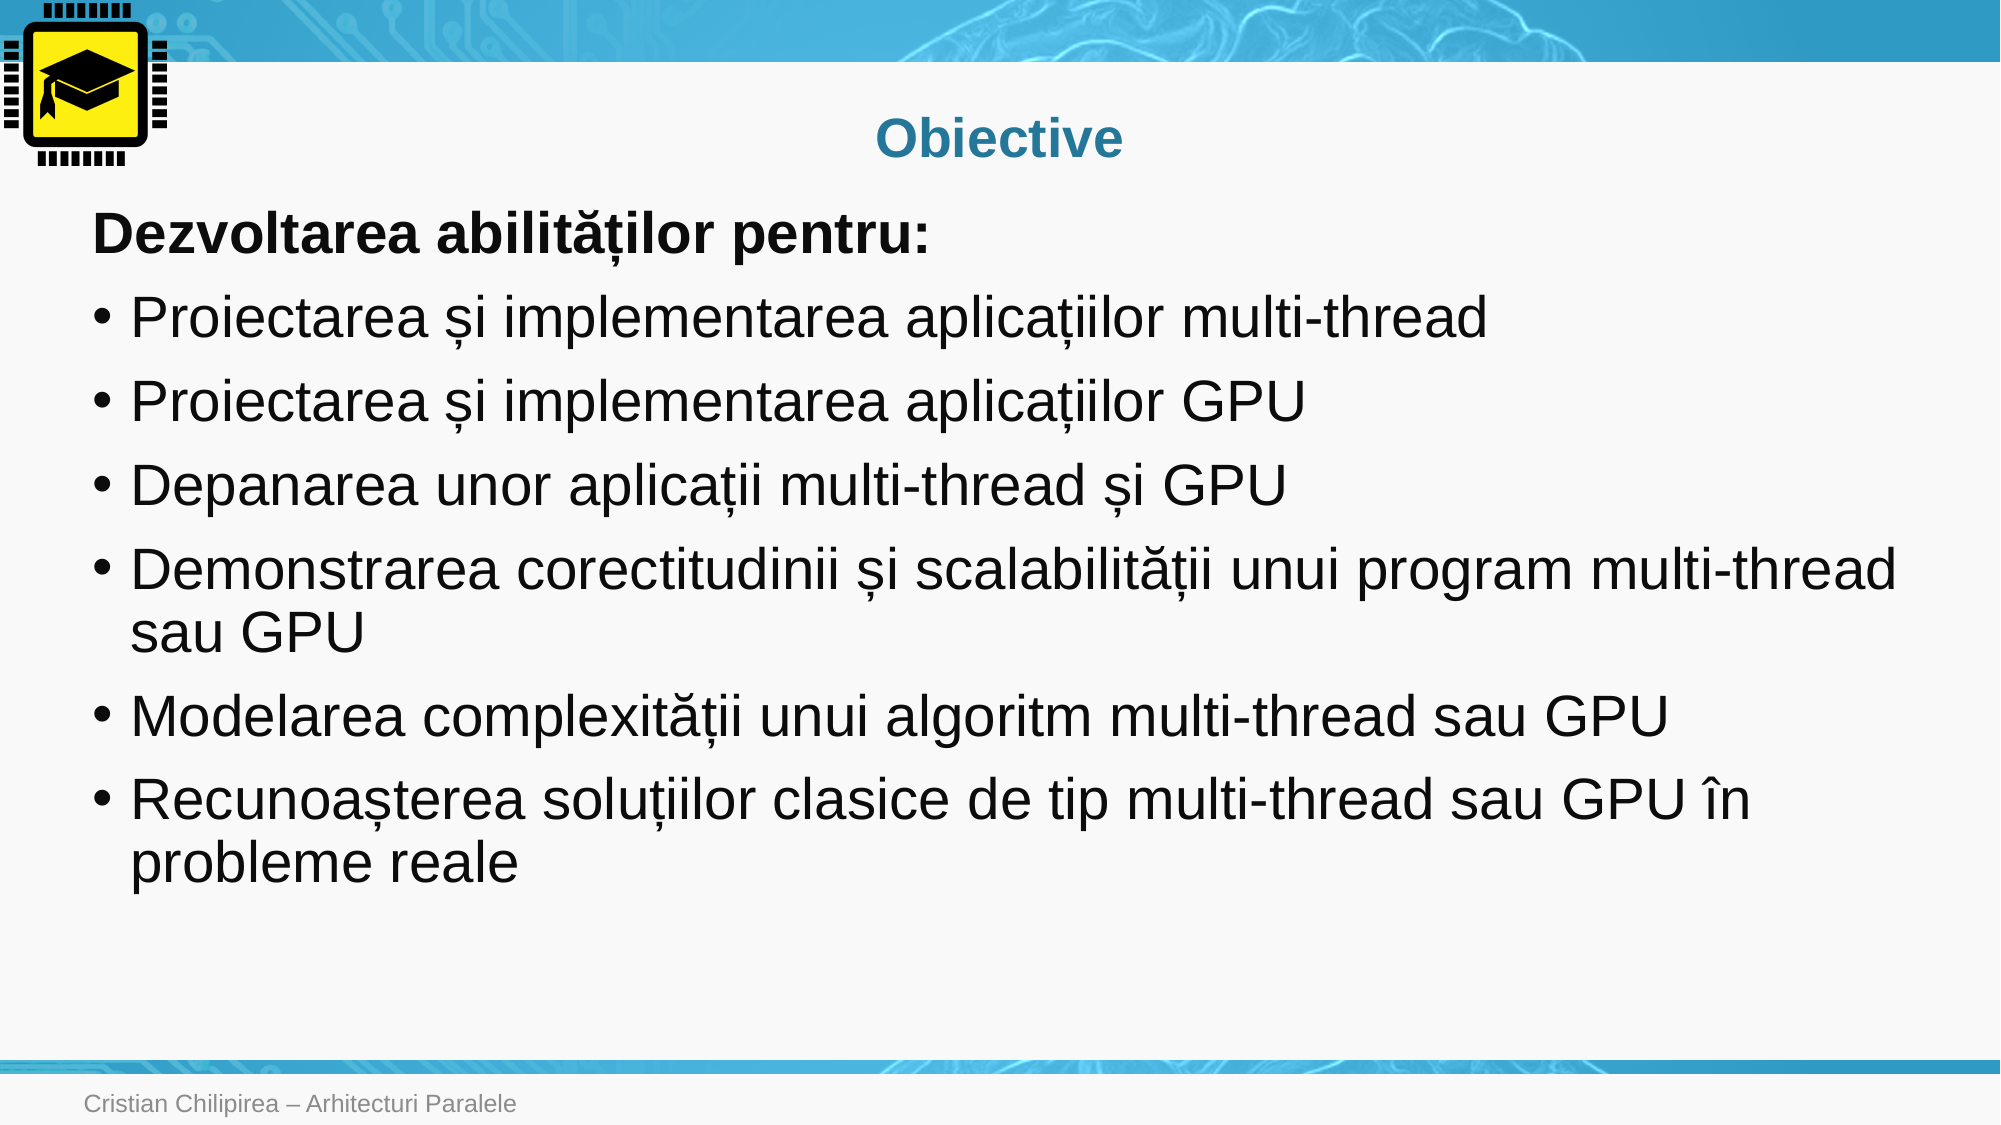

# Obiective
Dezvoltarea abilităților pentru:
Proiectarea și implementarea aplicațiilor multi-thread
Proiectarea și implementarea aplicațiilor GPU
Depanarea unor aplicații multi-thread și GPU
Demonstrarea corectitudinii și scalabilității unui program multi-thread sau GPU
Modelarea complexității unui algoritm multi-thread sau GPU
Recunoașterea soluțiilor clasice de tip multi-thread sau GPU în probleme reale
Cristian Chilipirea – Arhitecturi Paralele